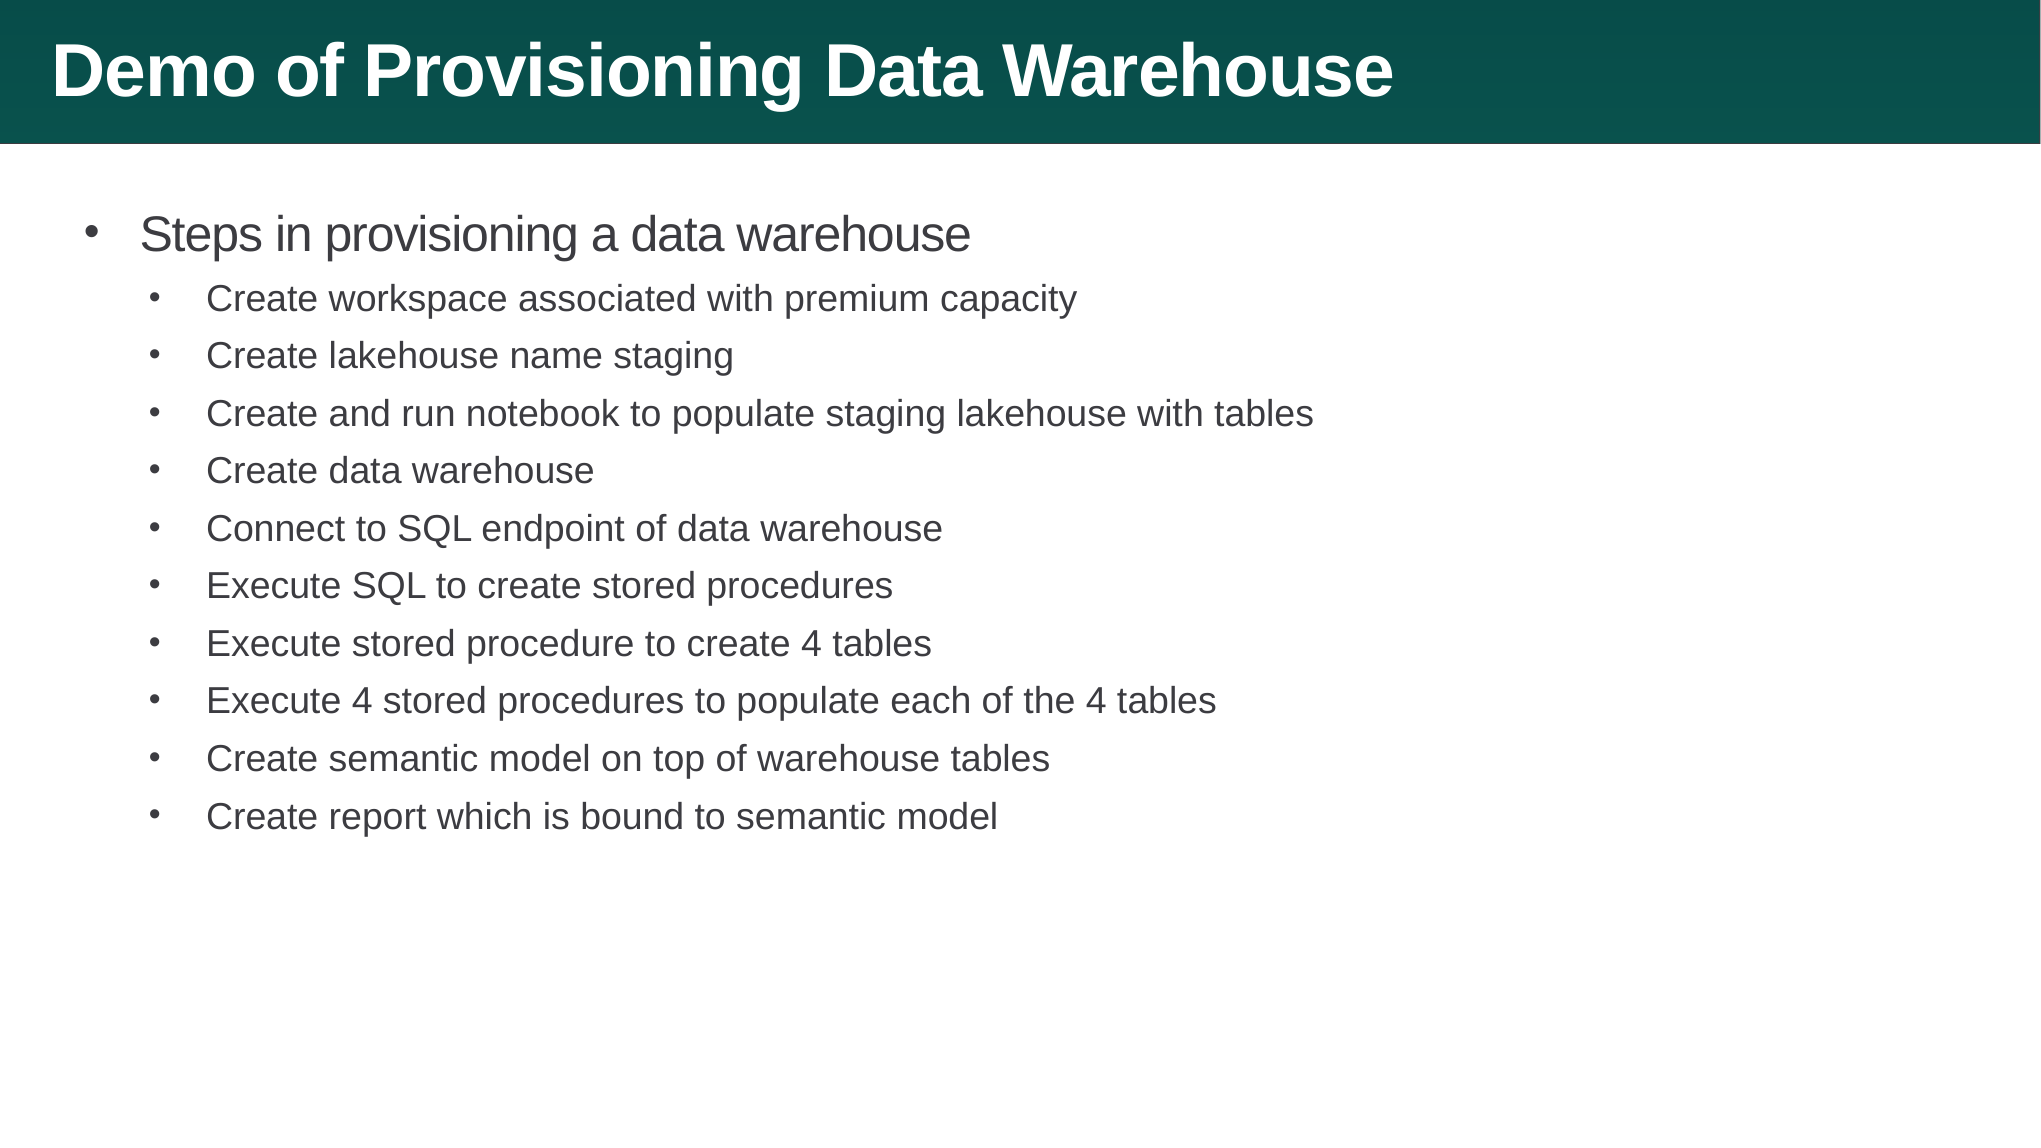

# Demo of Provisioning Data Warehouse
Steps in provisioning a data warehouse
Create workspace associated with premium capacity
Create lakehouse name staging
Create and run notebook to populate staging lakehouse with tables
Create data warehouse
Connect to SQL endpoint of data warehouse
Execute SQL to create stored procedures
Execute stored procedure to create 4 tables
Execute 4 stored procedures to populate each of the 4 tables
Create semantic model on top of warehouse tables
Create report which is bound to semantic model